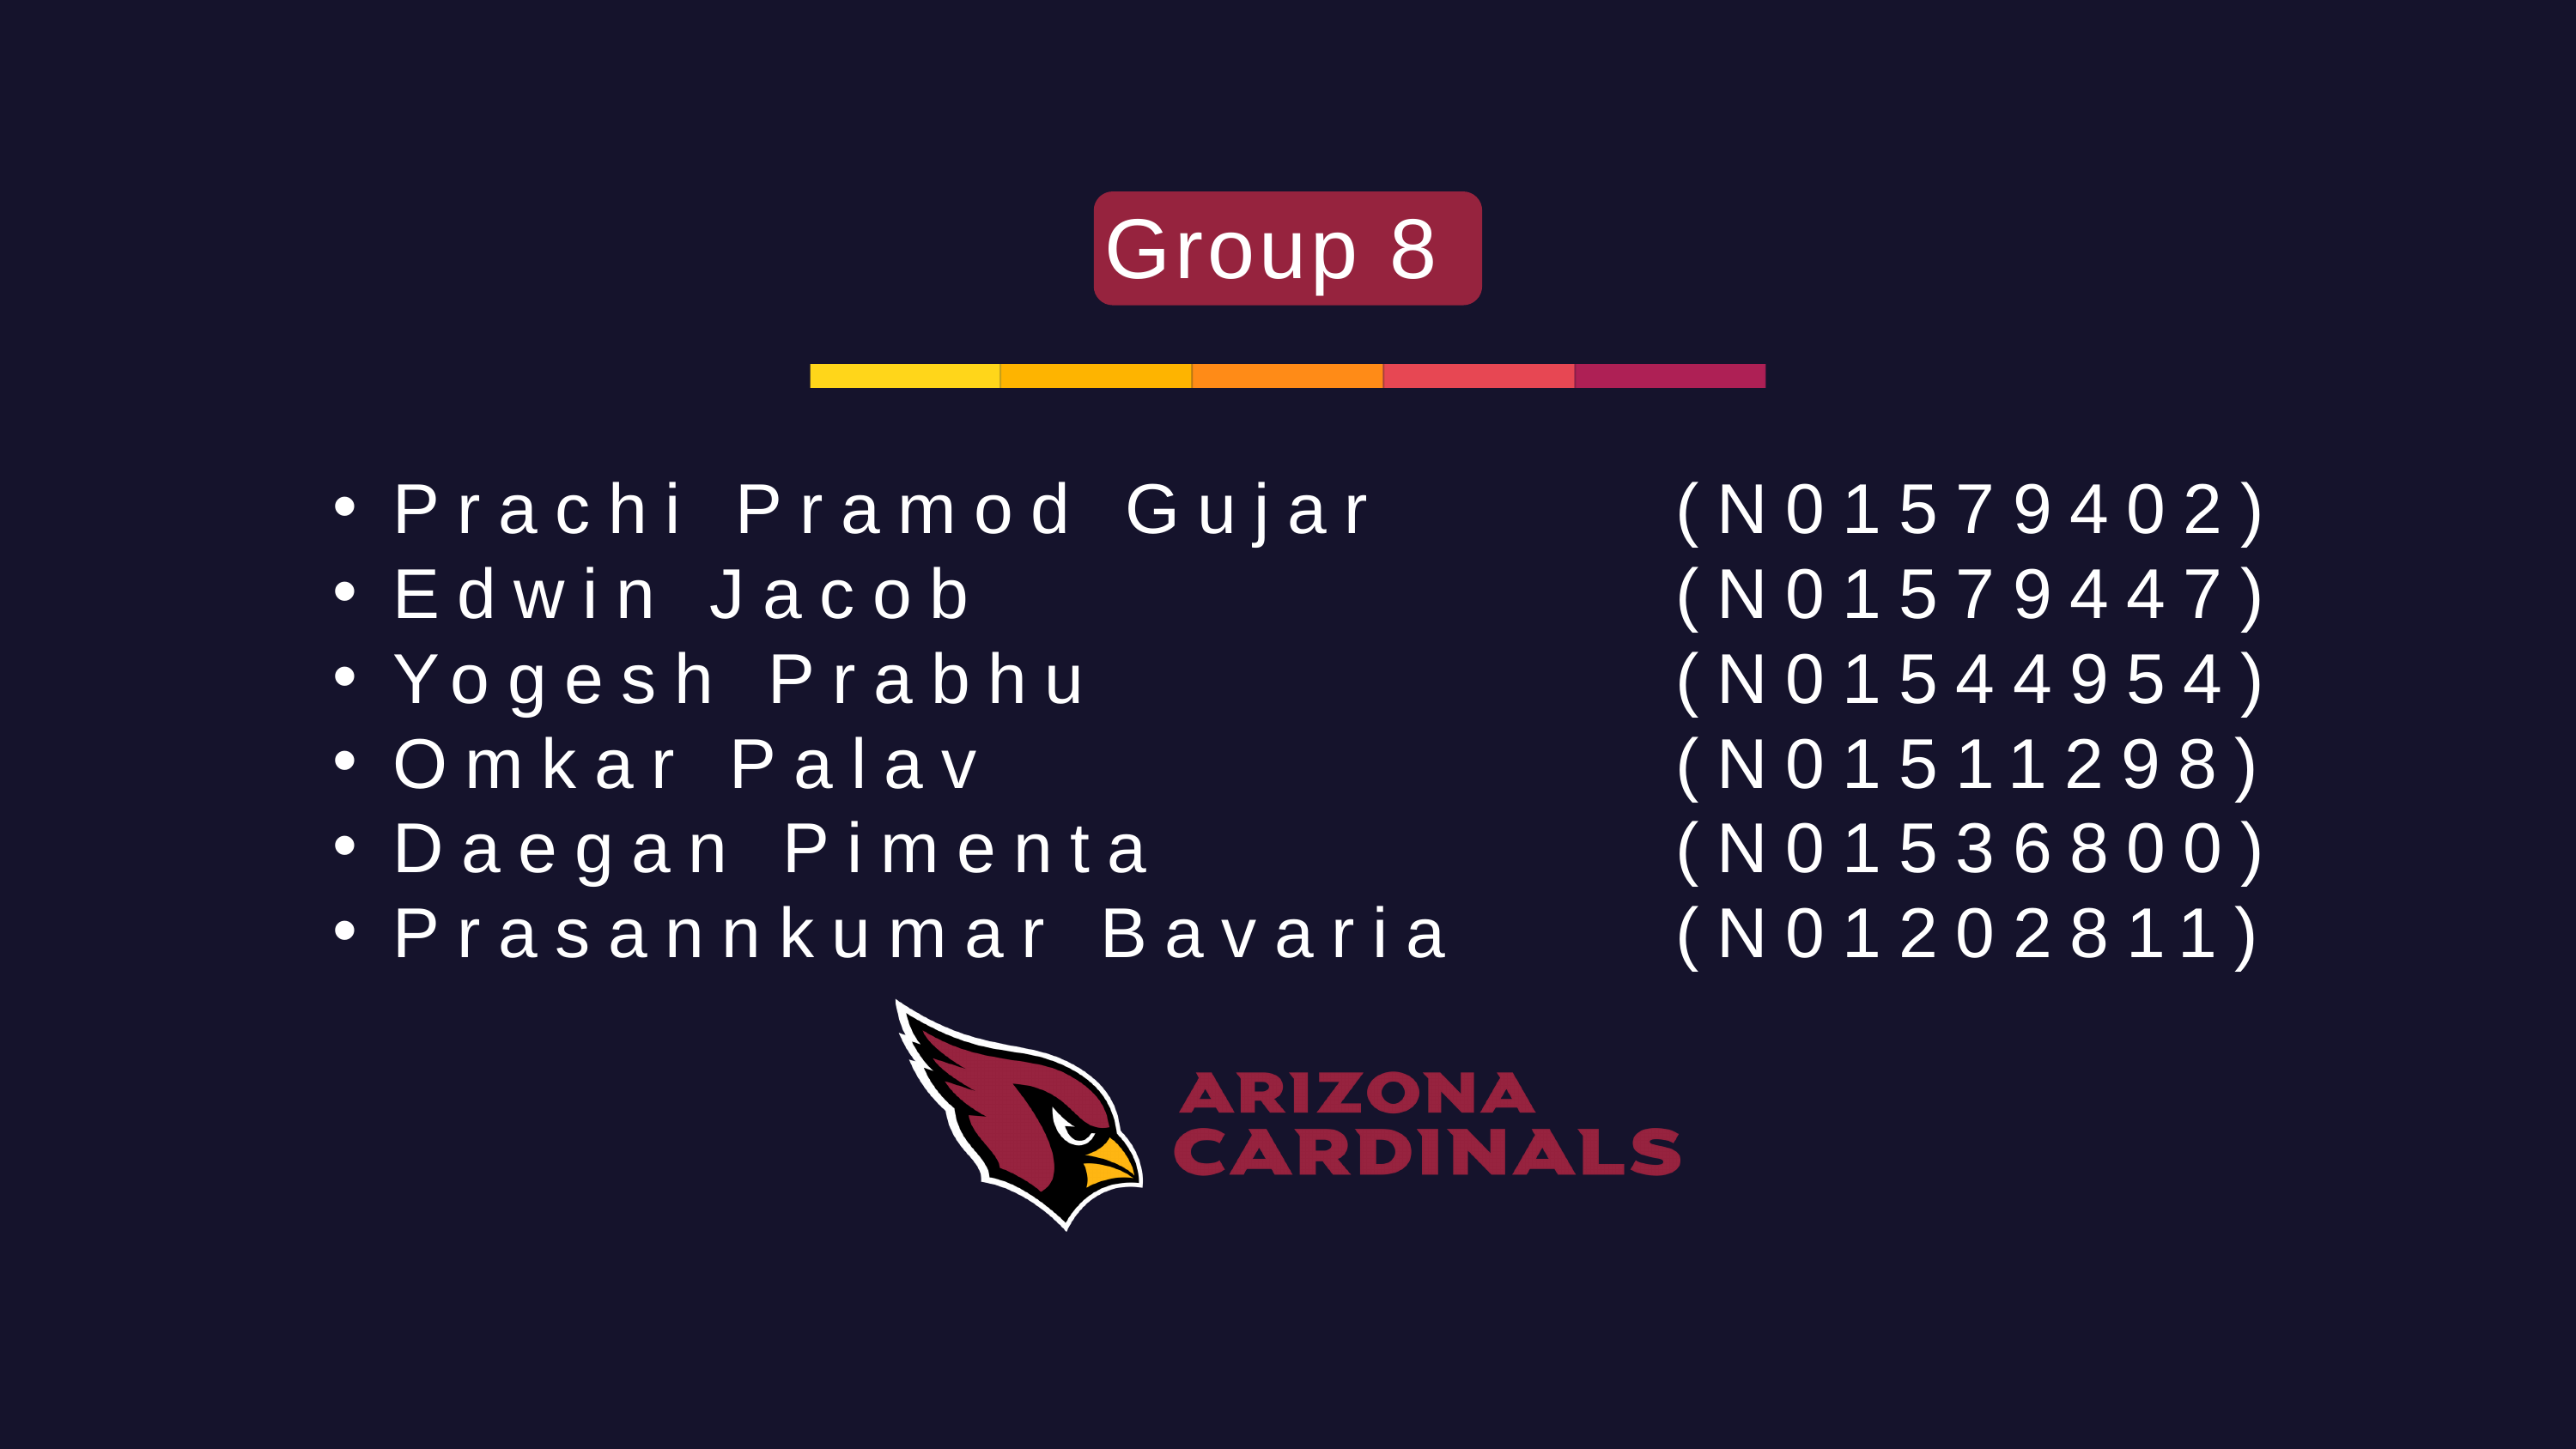

Group 8

Prachi Pramod Gujar
Edwin Jacob
Yogesh Prabhu
Omkar Palav
Daegan Pimenta
Prasannkumar Bavaria

(N01579402)
(N01579447)
(N01544954)
(N01511298)
(N01536800)
(N01202811)